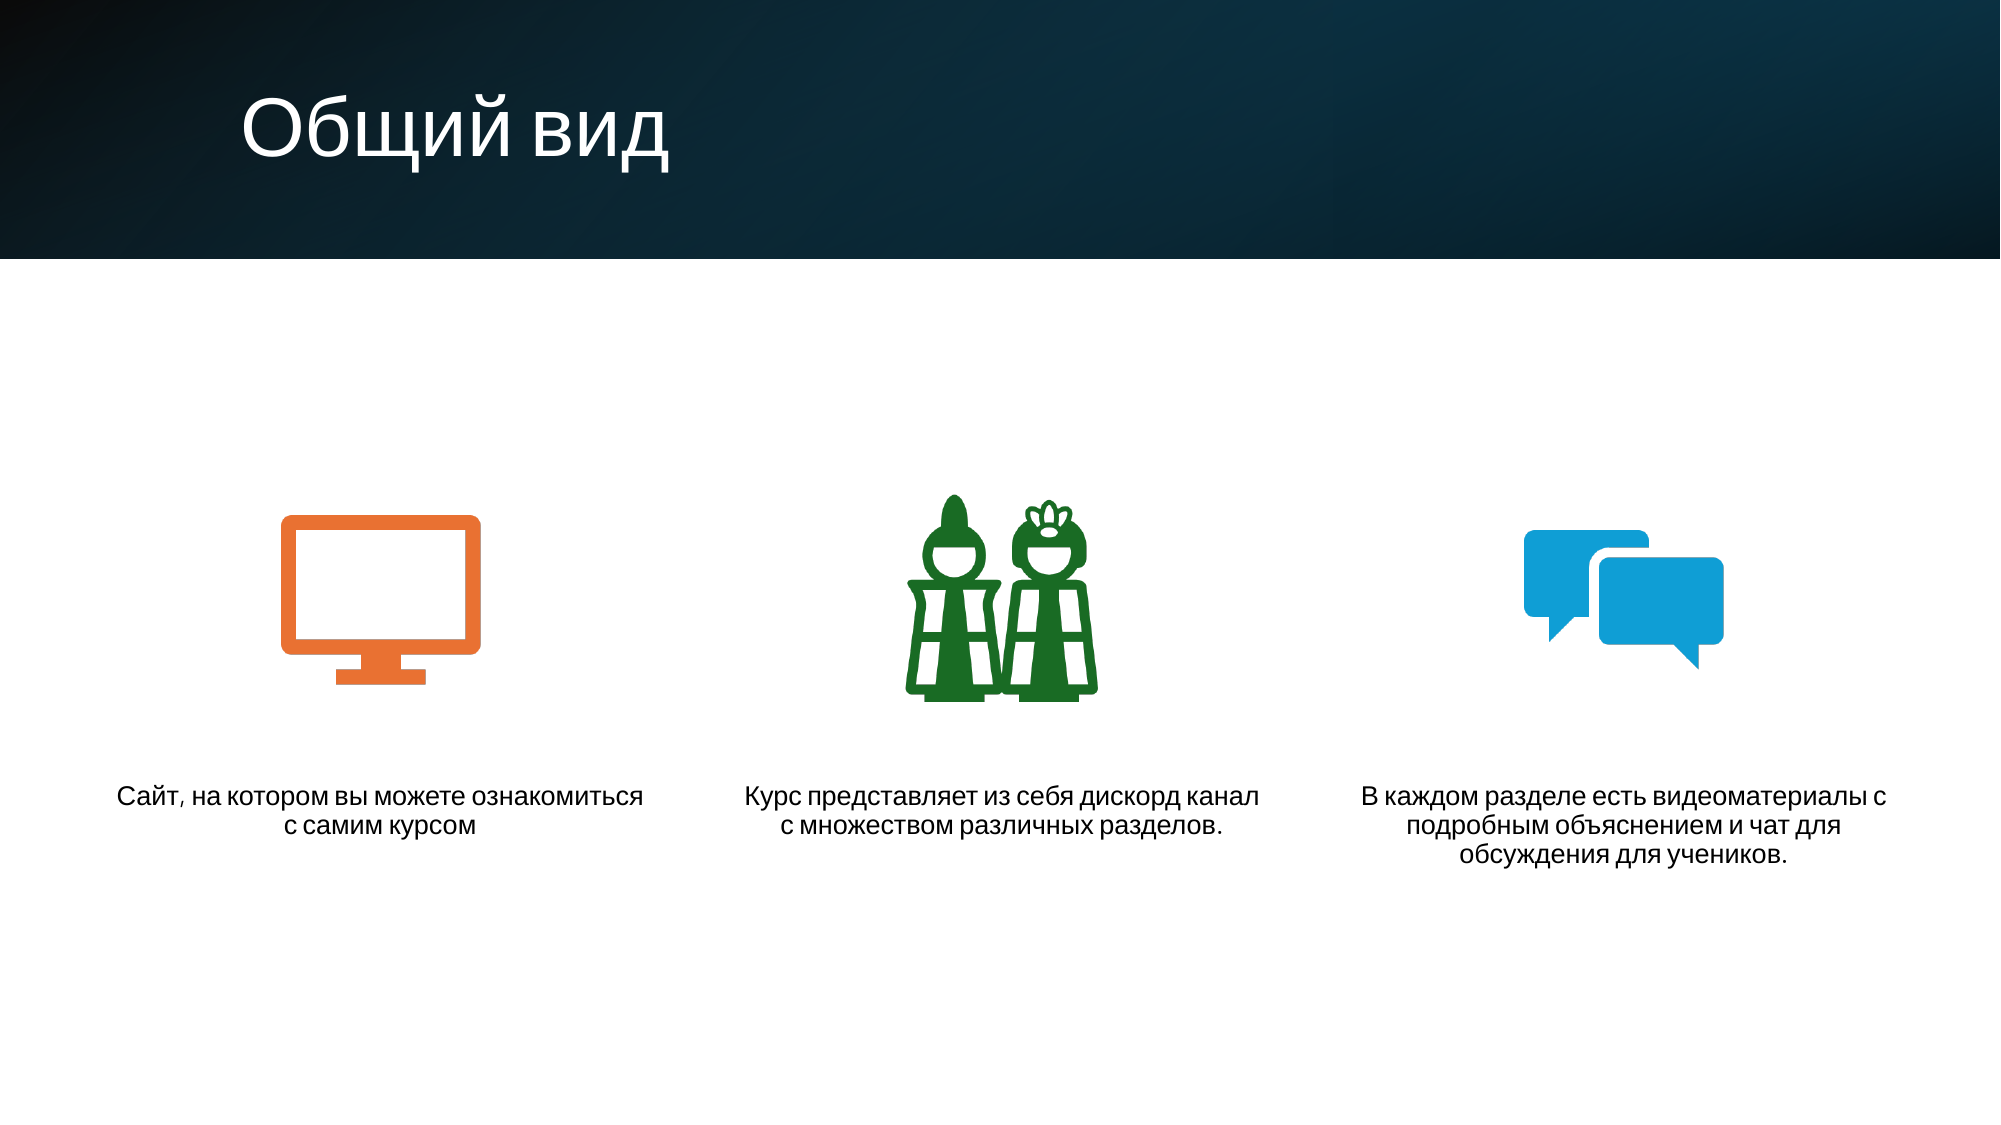

# Общий вид
Сайт, на котором вы можете ознакомиться с самим курсом
Курс представляет из себя дискорд канал с множеством различных разделов.
В каждом разделе есть видеоматериалы с подробным объяснением и чат для обсуждения для учеников.